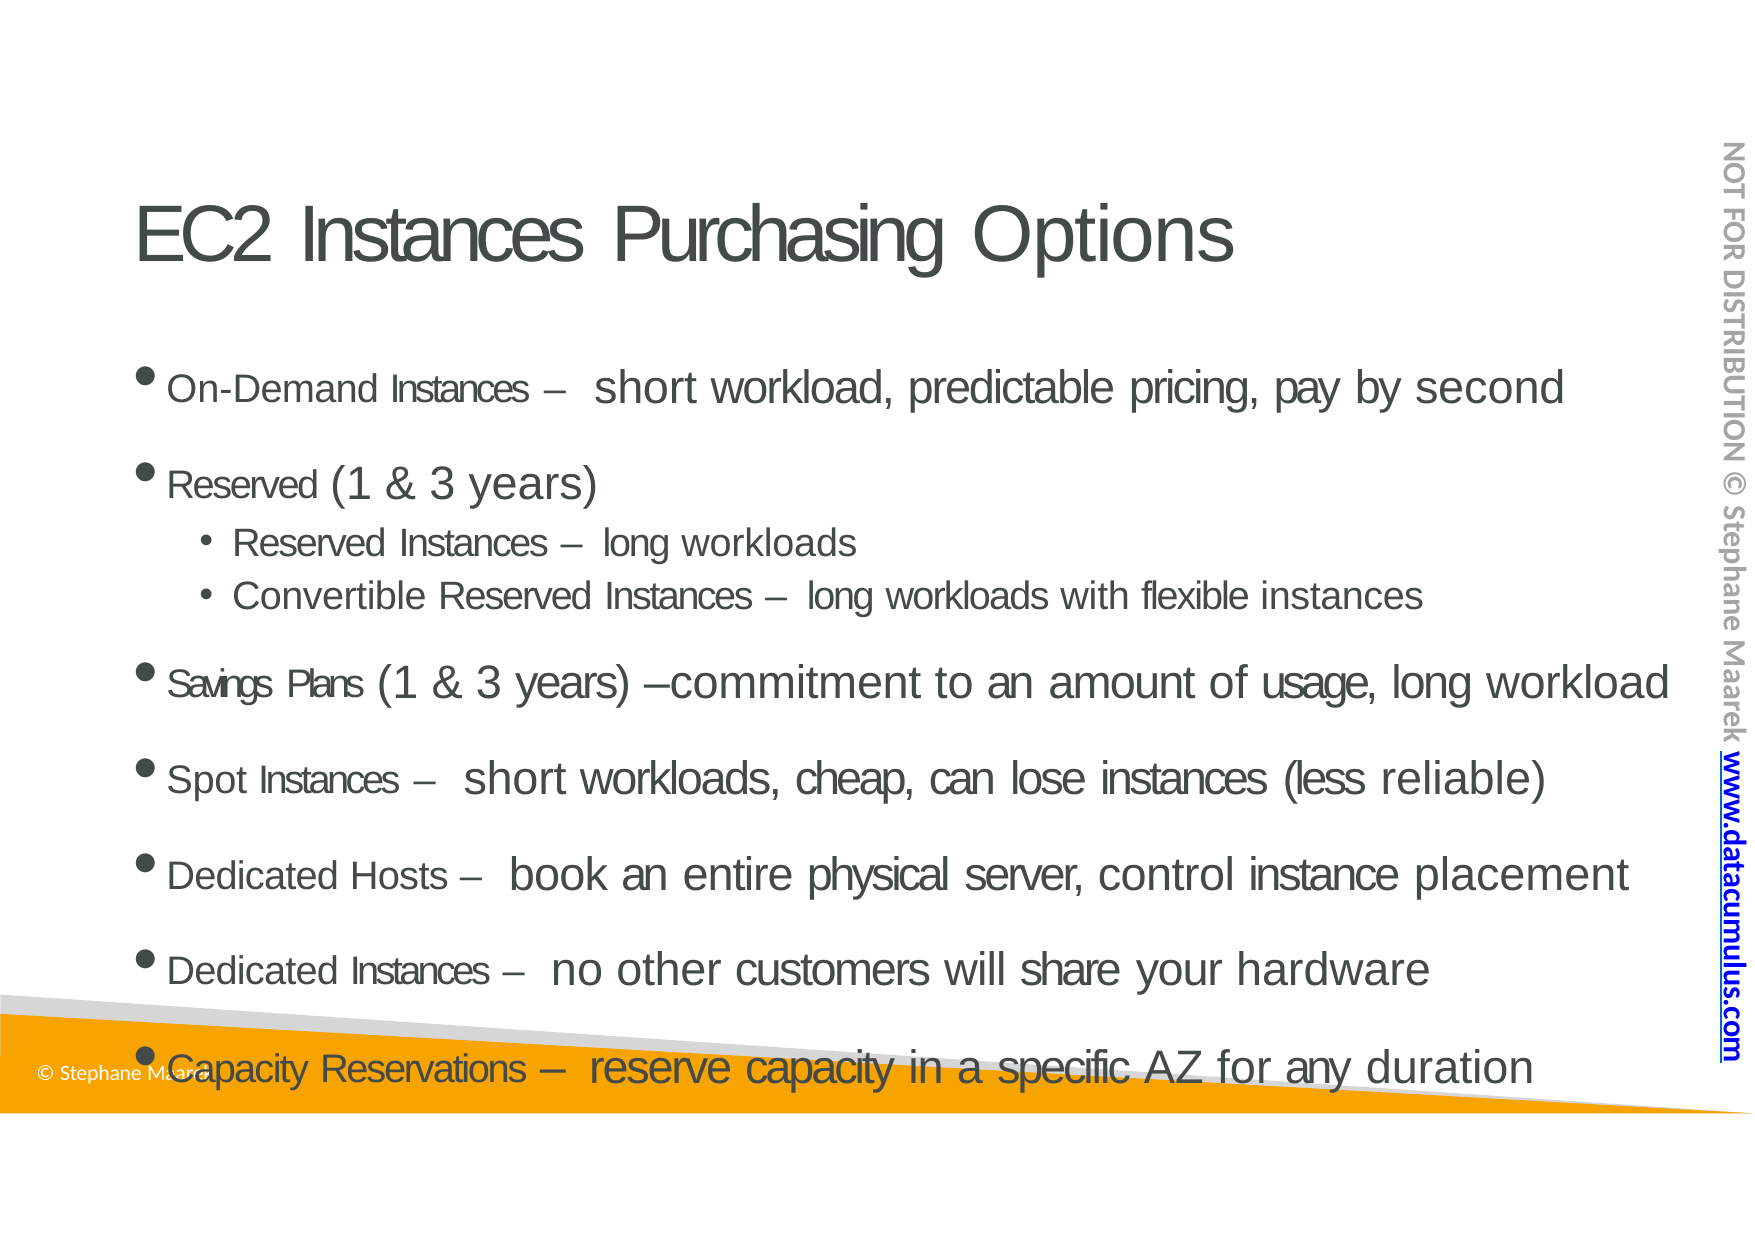

NOT FOR DISTRIBUTION © Stephane Maarek www.datacumulus.com
# EC2 Instances Purchasing Options
On-Demand Instances – short workload, predictable pricing, pay by second
Reserved (1 & 3 years)
Reserved Instances – long workloads
Convertible Reserved Instances – long workloads with flexible instances
Savings Plans (1 & 3 years) –commitment to an amount of usage, long workload
Spot Instances – short workloads, cheap, can lose instances (less reliable)
Dedicated Hosts – book an entire physical server, control instance placement
Dedicated Instances – no other customers will share your hardware
Capacity Reservations – reserve capacity in a specific AZ for any duration
© Stephane Maarek